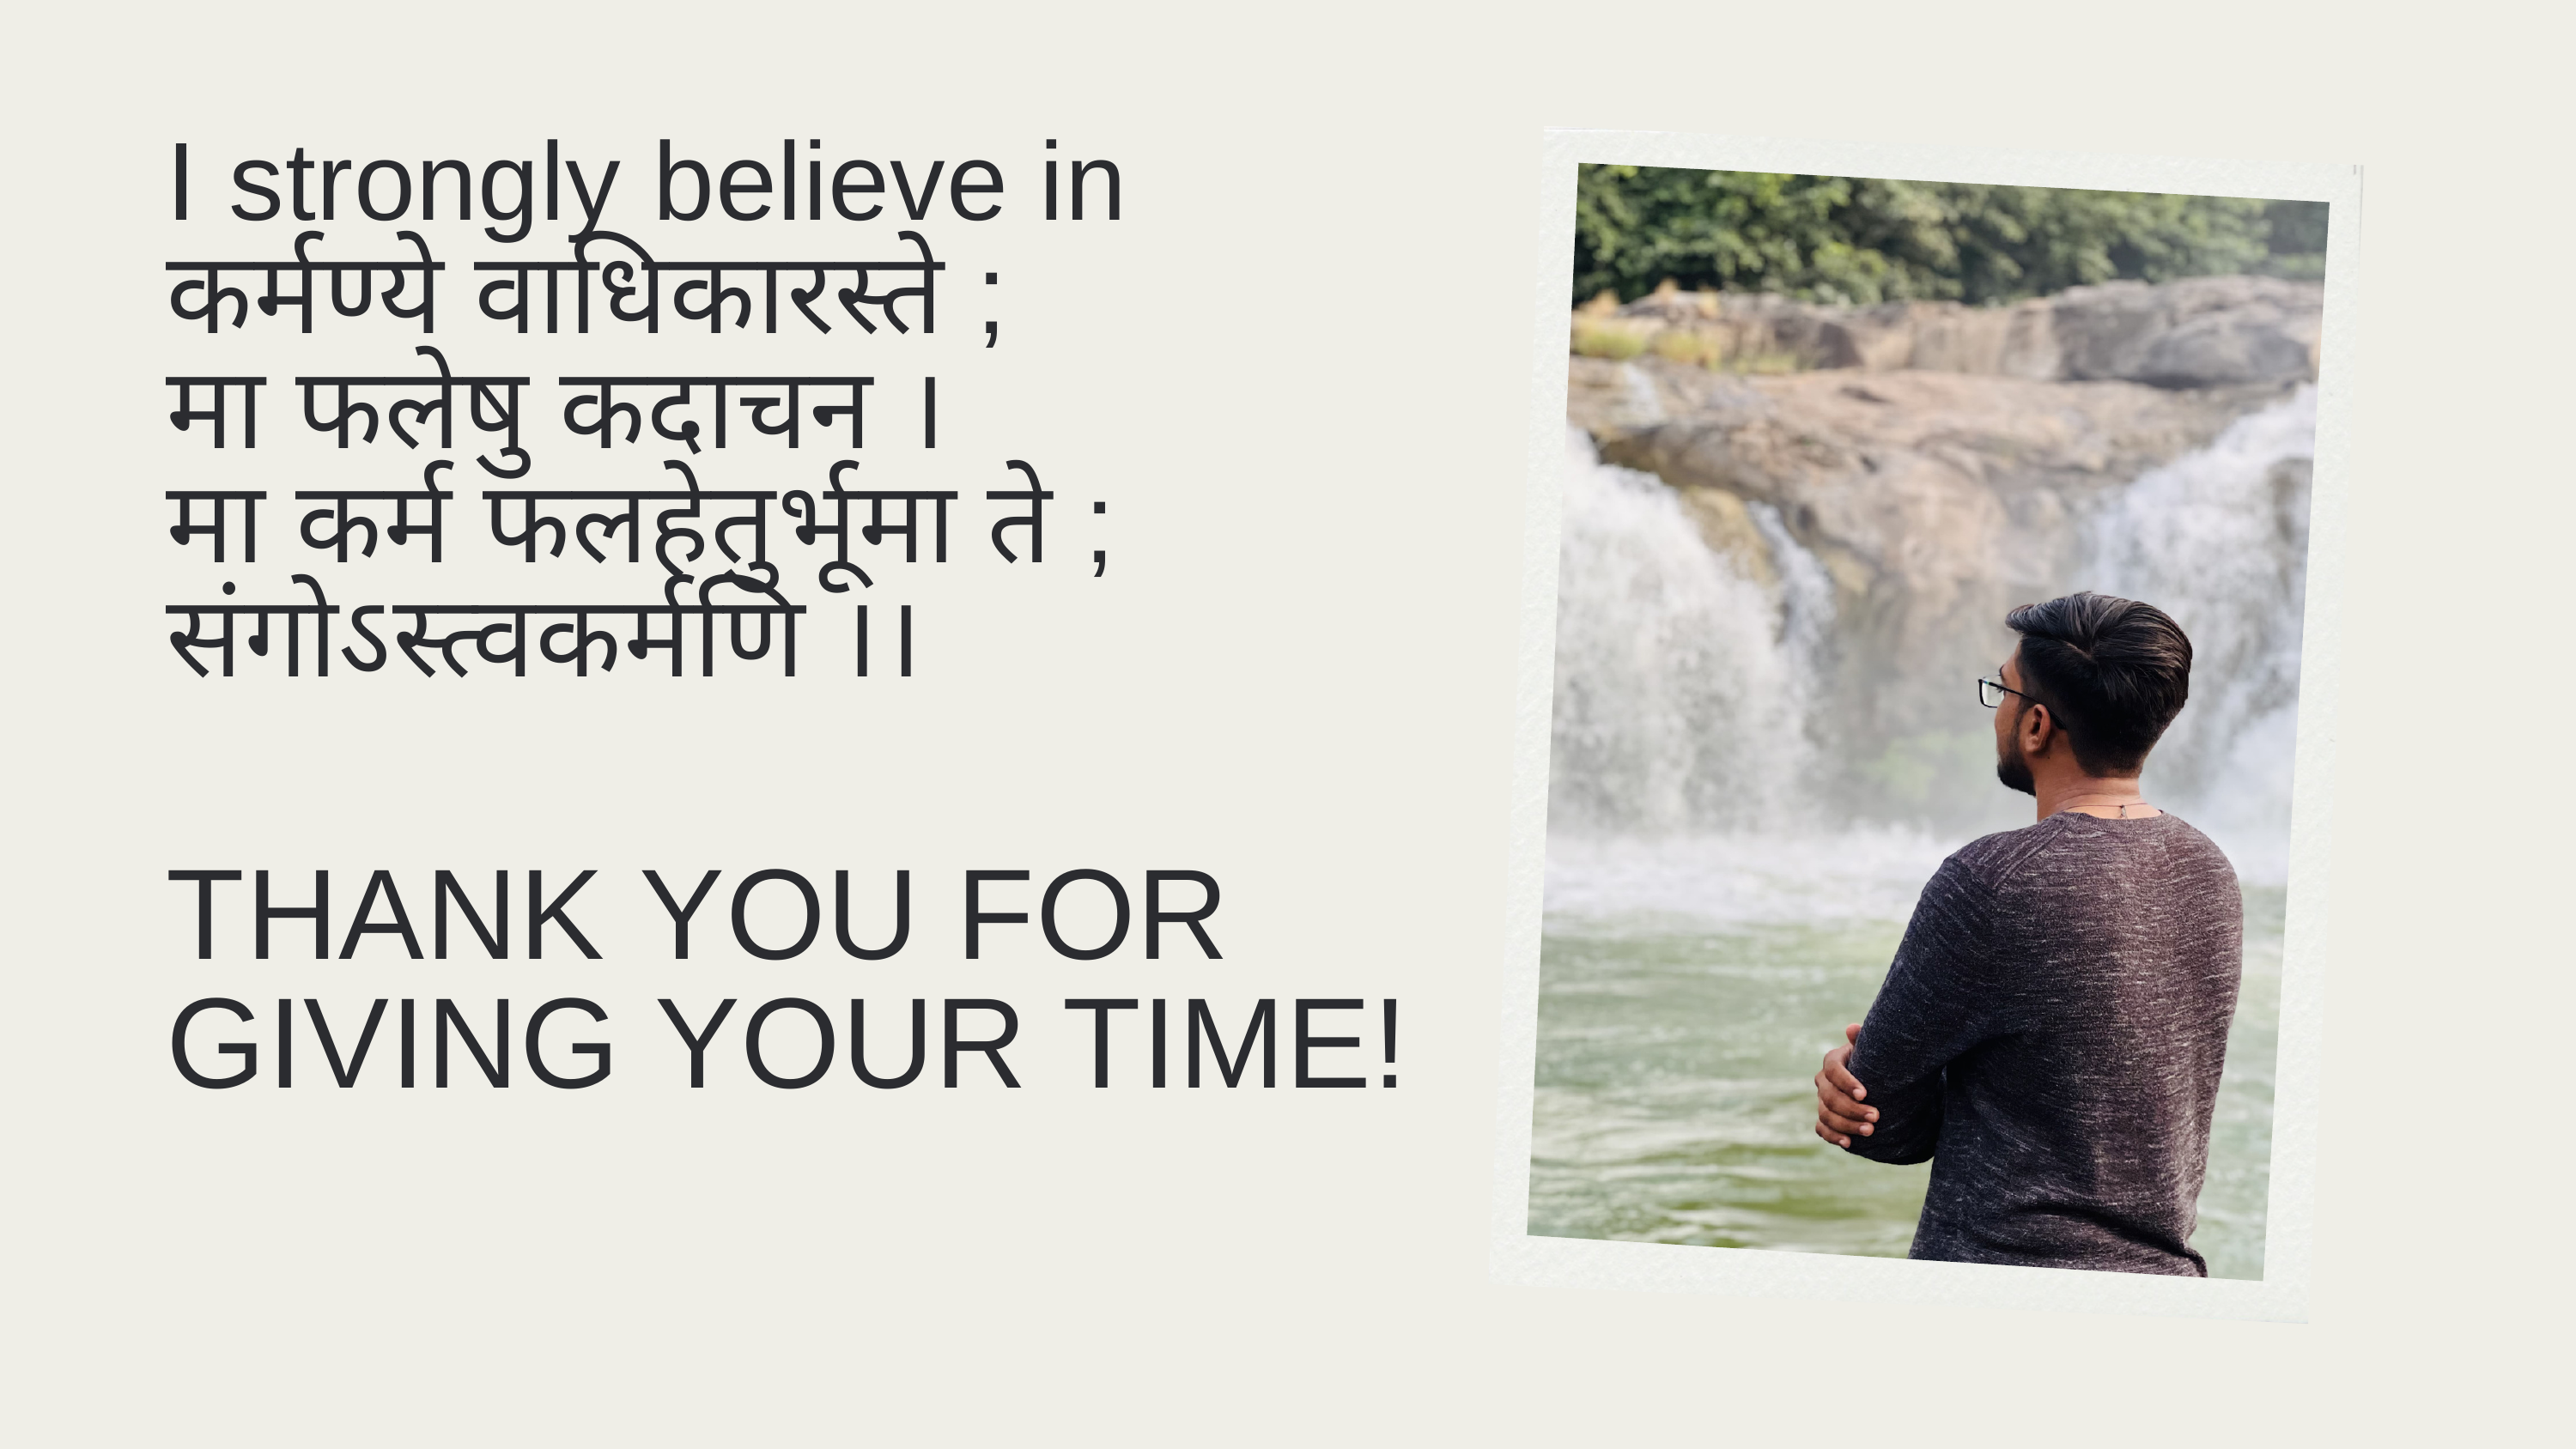

I strongly believe in
कर्मण्ये वाधिकारस्ते ;
मा फलेषु कदाचन ।
मा कर्म फलहेतुर्भूमा ते ; संगोऽस्त्वकर्मणि ।।

THANK YOU FOR GIVING YOUR TIME!